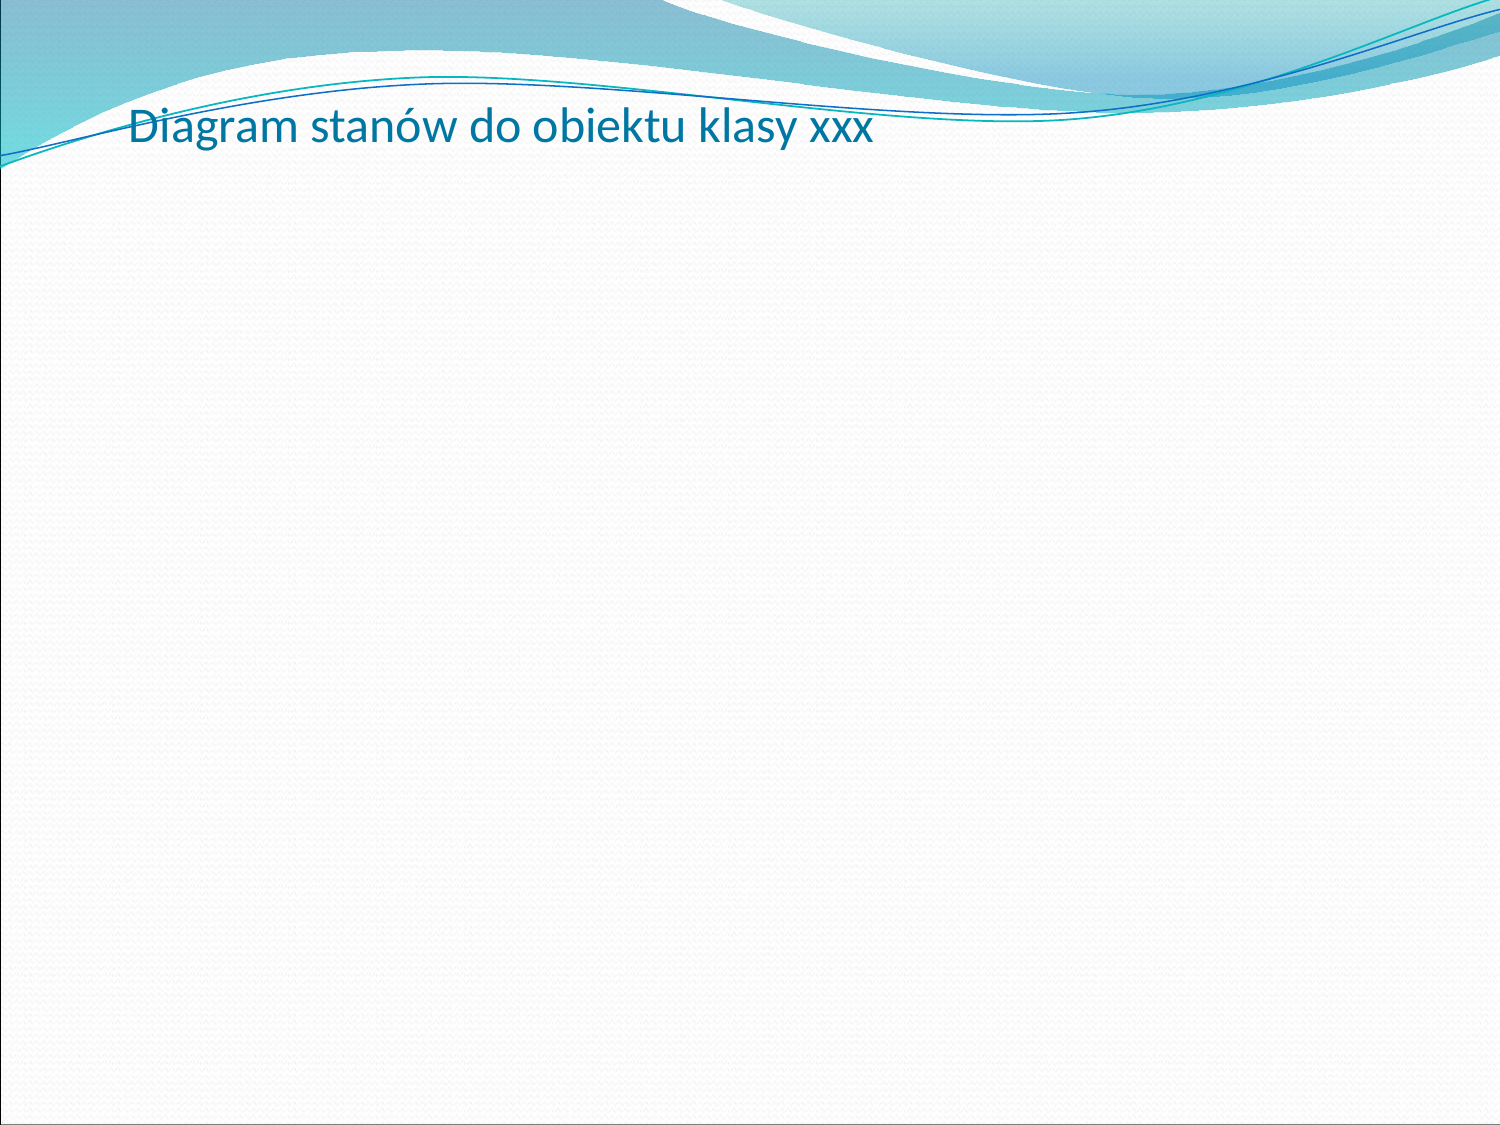

# Diagram stanów do obiektu klasy xxx